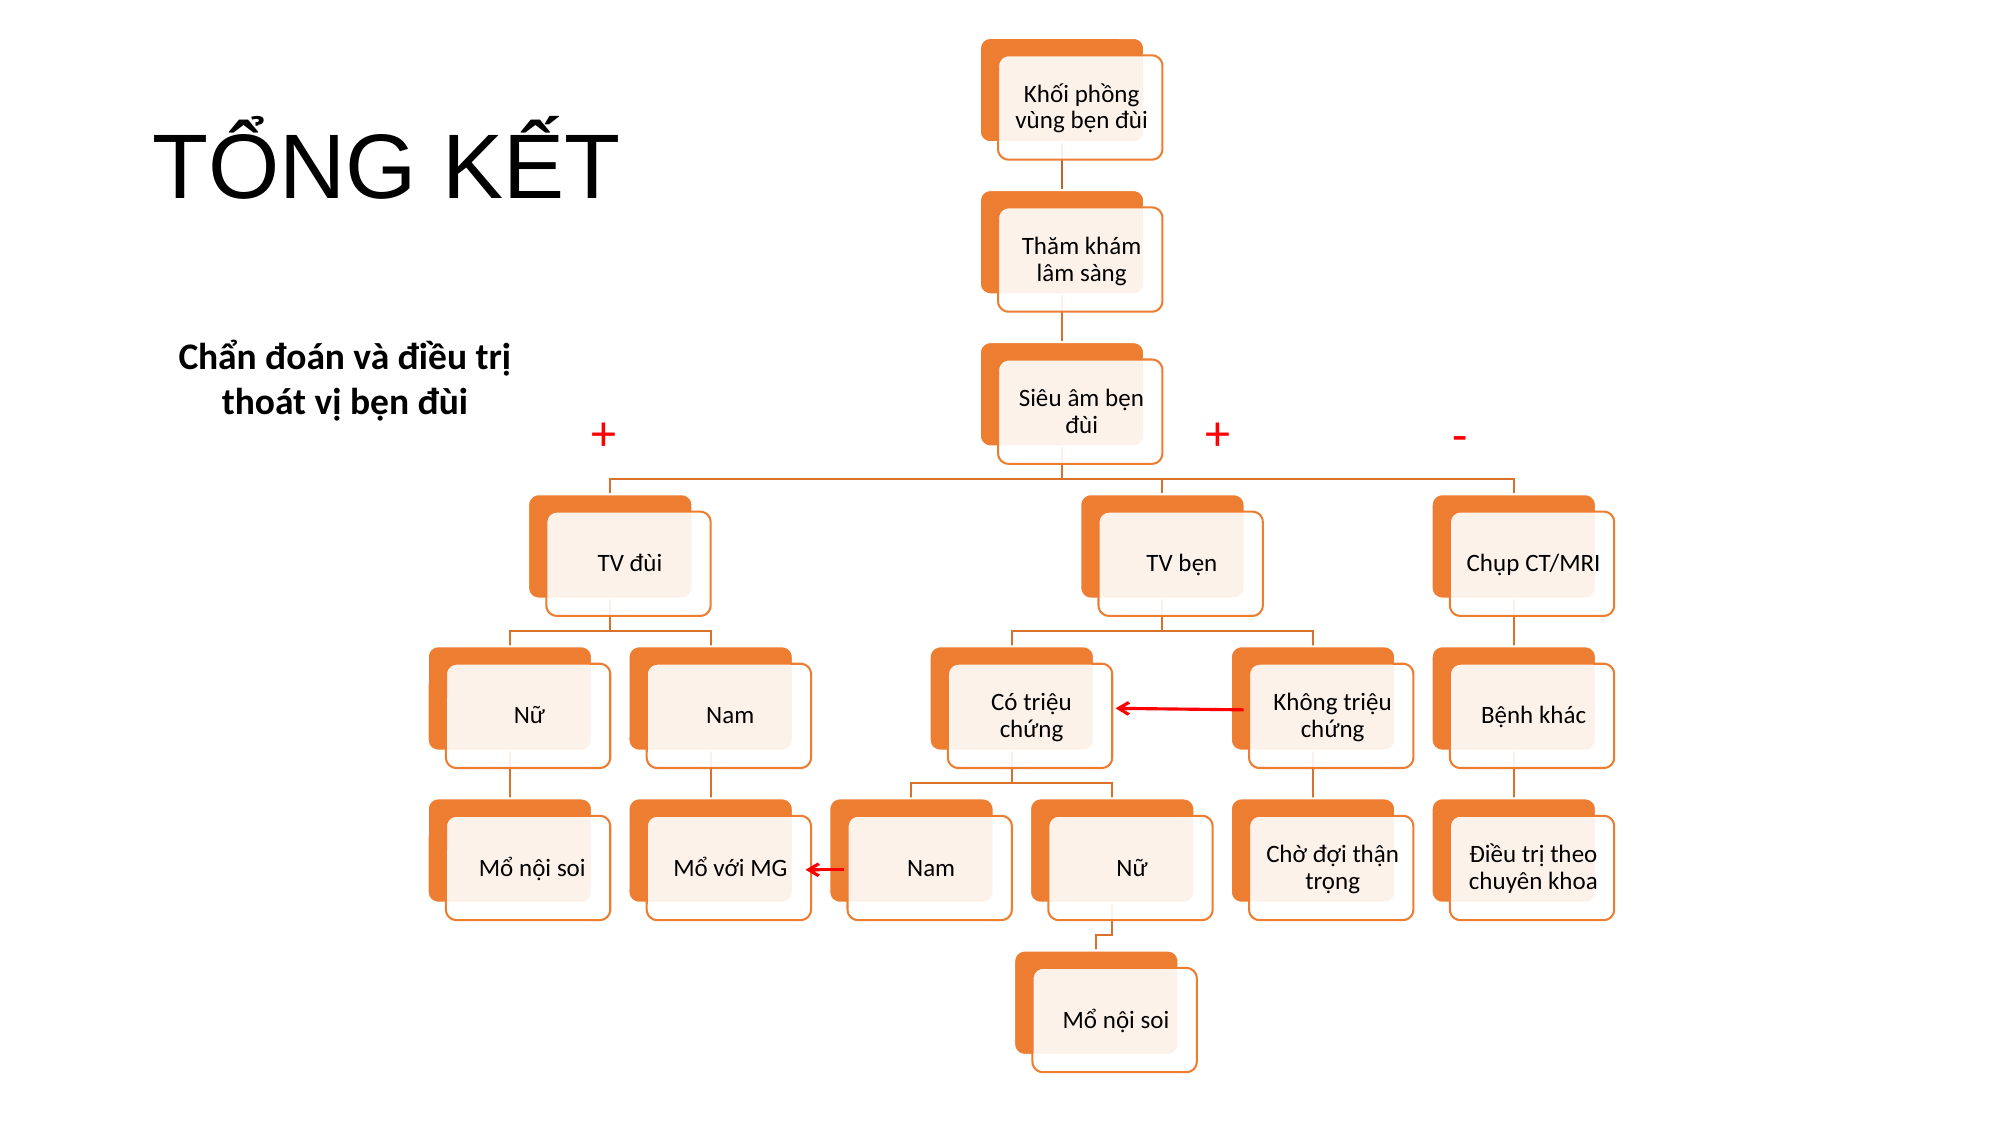

Khối phồng vùng bẹn đùi
Thăm khám lâm sàng
Siêu âm bẹn đùi
TV đùi
Nữ
 Mổ nội soi
Nam
Mổ với MG
TV bẹn
Có triệu chứng
Nam
Nữ
Mổ nội soi
Không triệu chứng
Chờ đợi thận trọng
Chụp CT/MRI
Bệnh khác
Điều trị theo chuyên khoa
# TỔNG KẾT
Chẩn đoán và điều trị thoát vị bẹn đùi
+
+
-